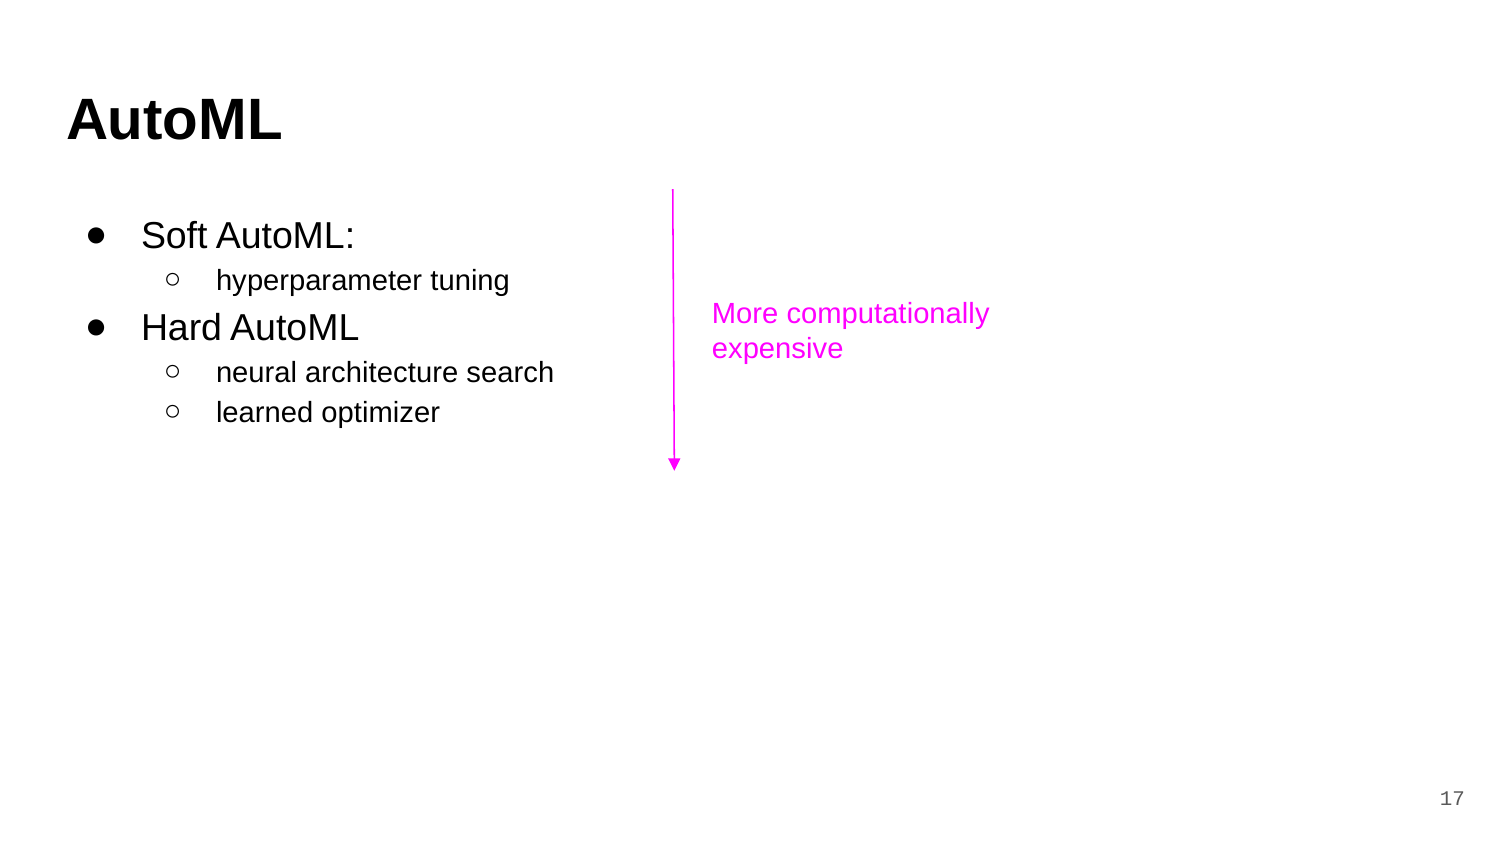

# AutoML
Soft AutoML:
hyperparameter tuning
Hard AutoML
neural architecture search
learned optimizer

More computationally expensive
17